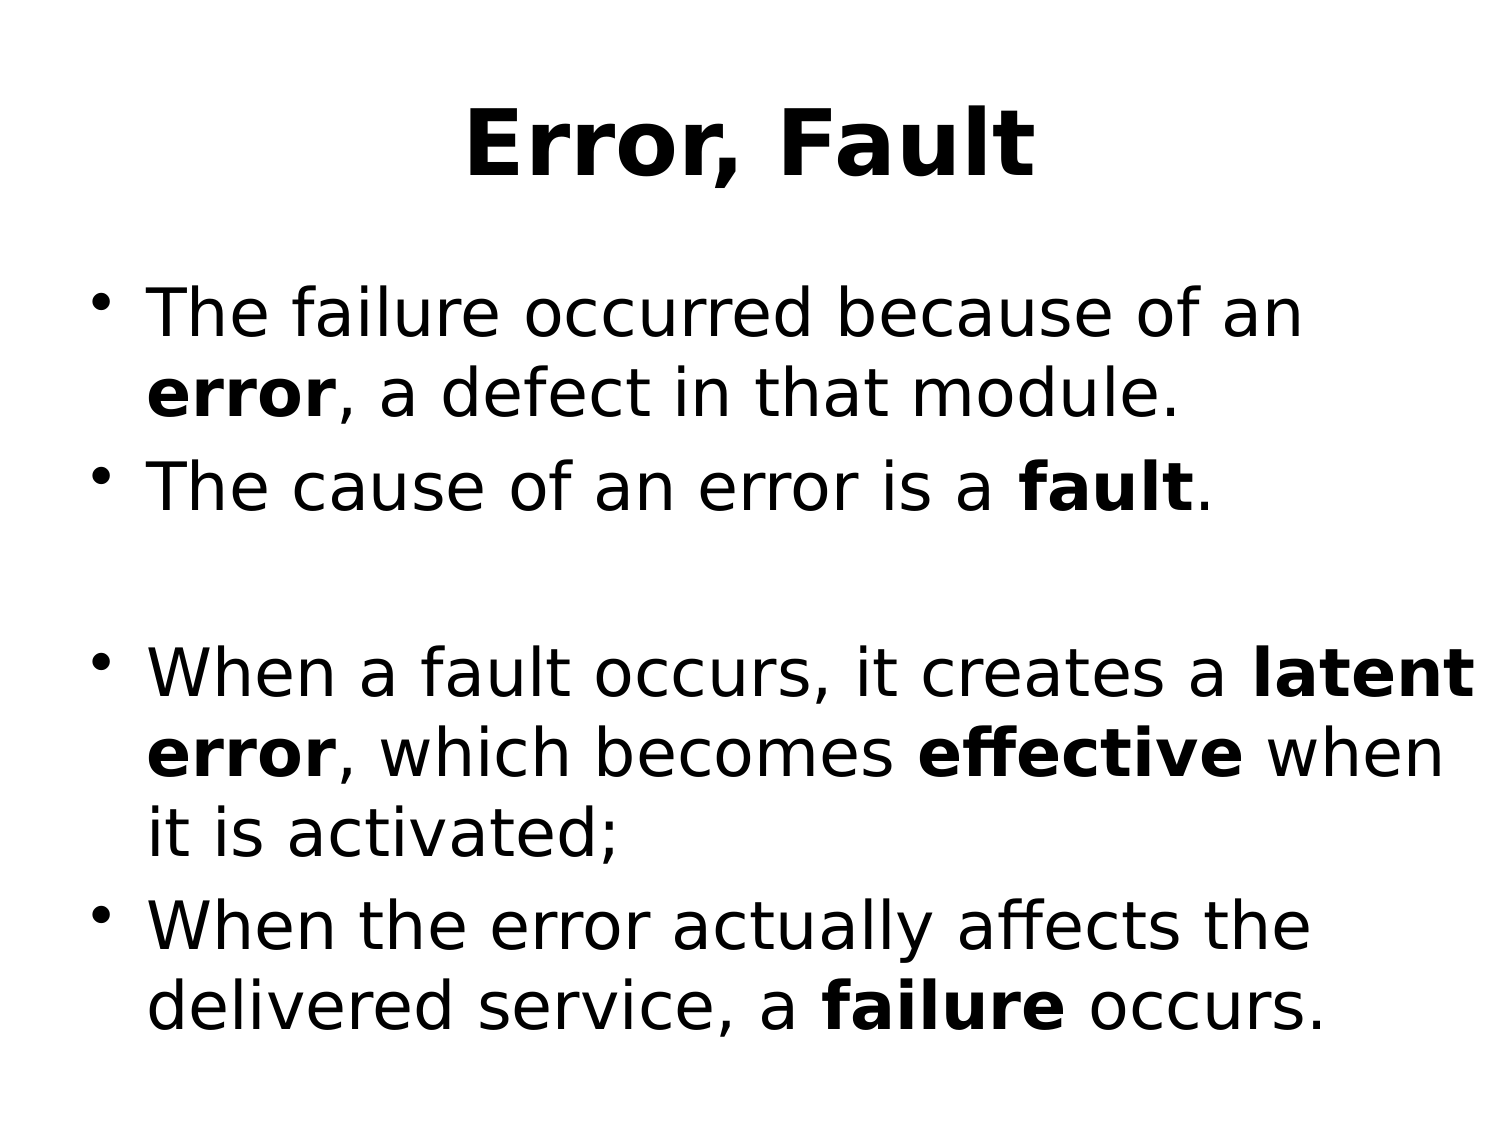

# Error, Fault
The failure occurred because of an error, a defect in that module.
The cause of an error is a fault.

When a fault occurs, it creates a latent error, which becomes effective when it is activated;
When the error actually affects the delivered service, a failure occurs.